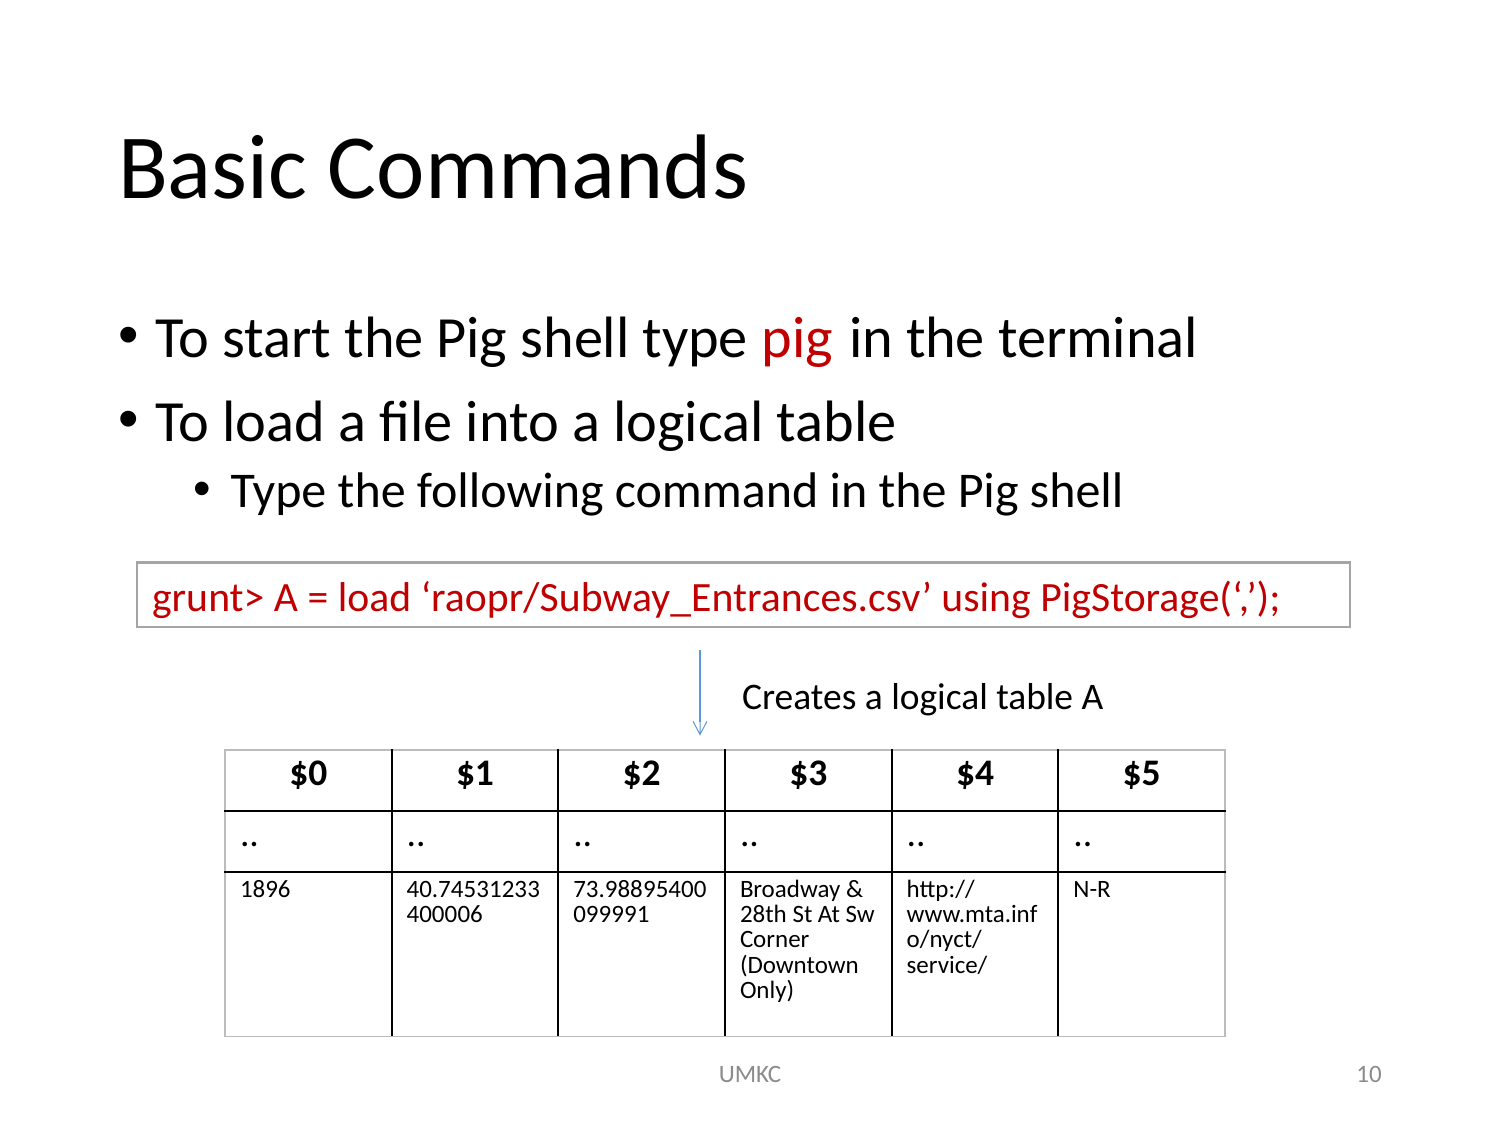

# Basic Commands
To start the Pig shell type pig in the terminal
To load a file into a logical table
Type the following command in the Pig shell

grunt> A = load ‘raopr/Subway_Entrances.csv’ using PigStorage(‘,’);
Creates a logical table A
| $0 | $1 | $2 | $3 | $4 | $5 |
| --- | --- | --- | --- | --- | --- |
| .. | .. | .. | .. | .. | .. |
| 1896 | 40.74531233400006 | 73.98895400099991 | Broadway & 28th St At Sw Corner (Downtown Only) | http://www.mta.info/nyct/service/ | N-R |
UMKC
10